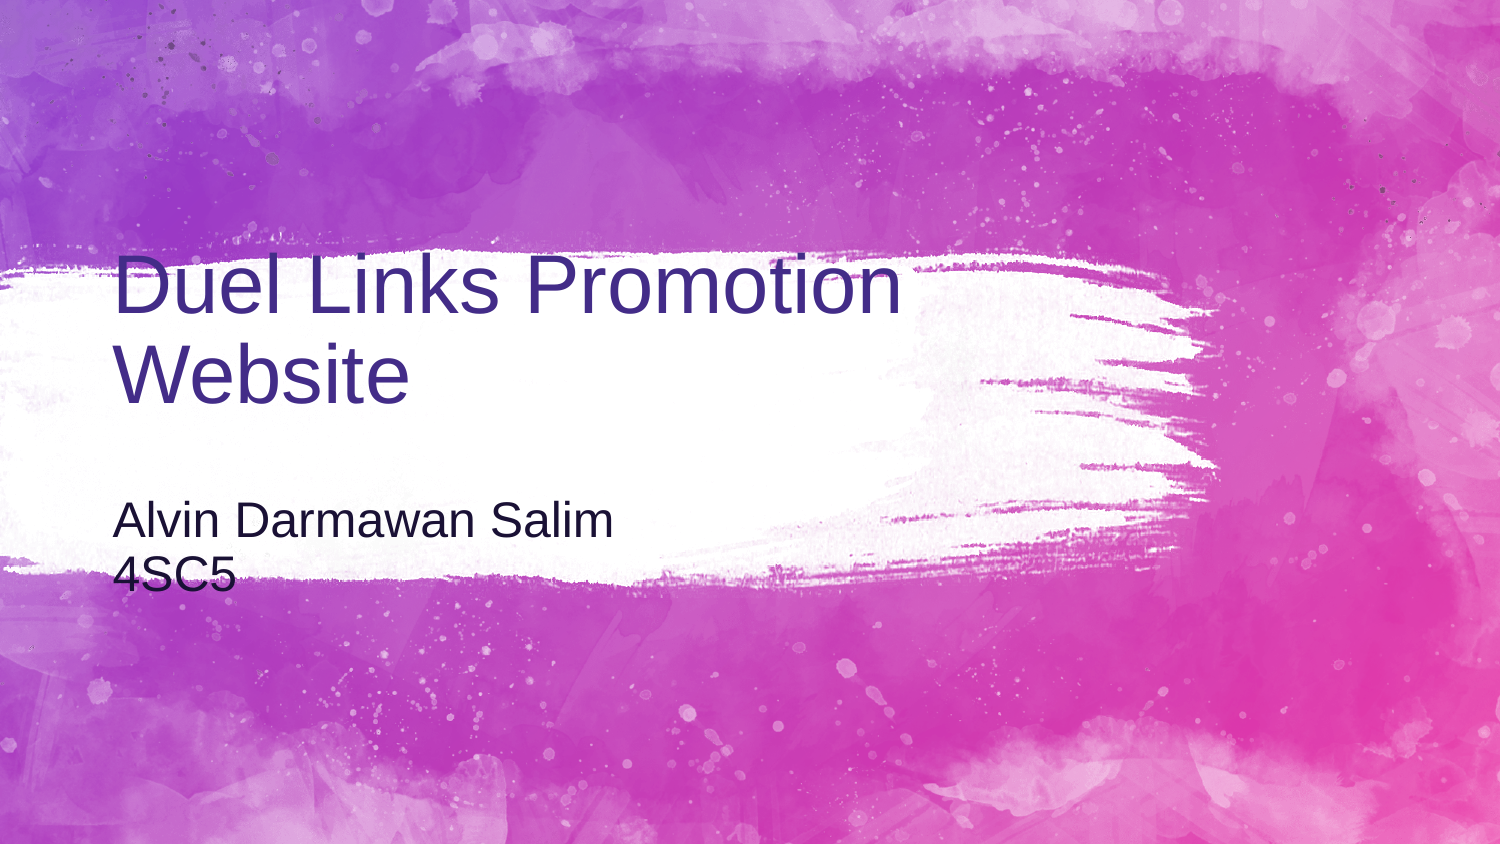

# Duel Links Promotion Website Alvin Darmawan Salim 4SC5